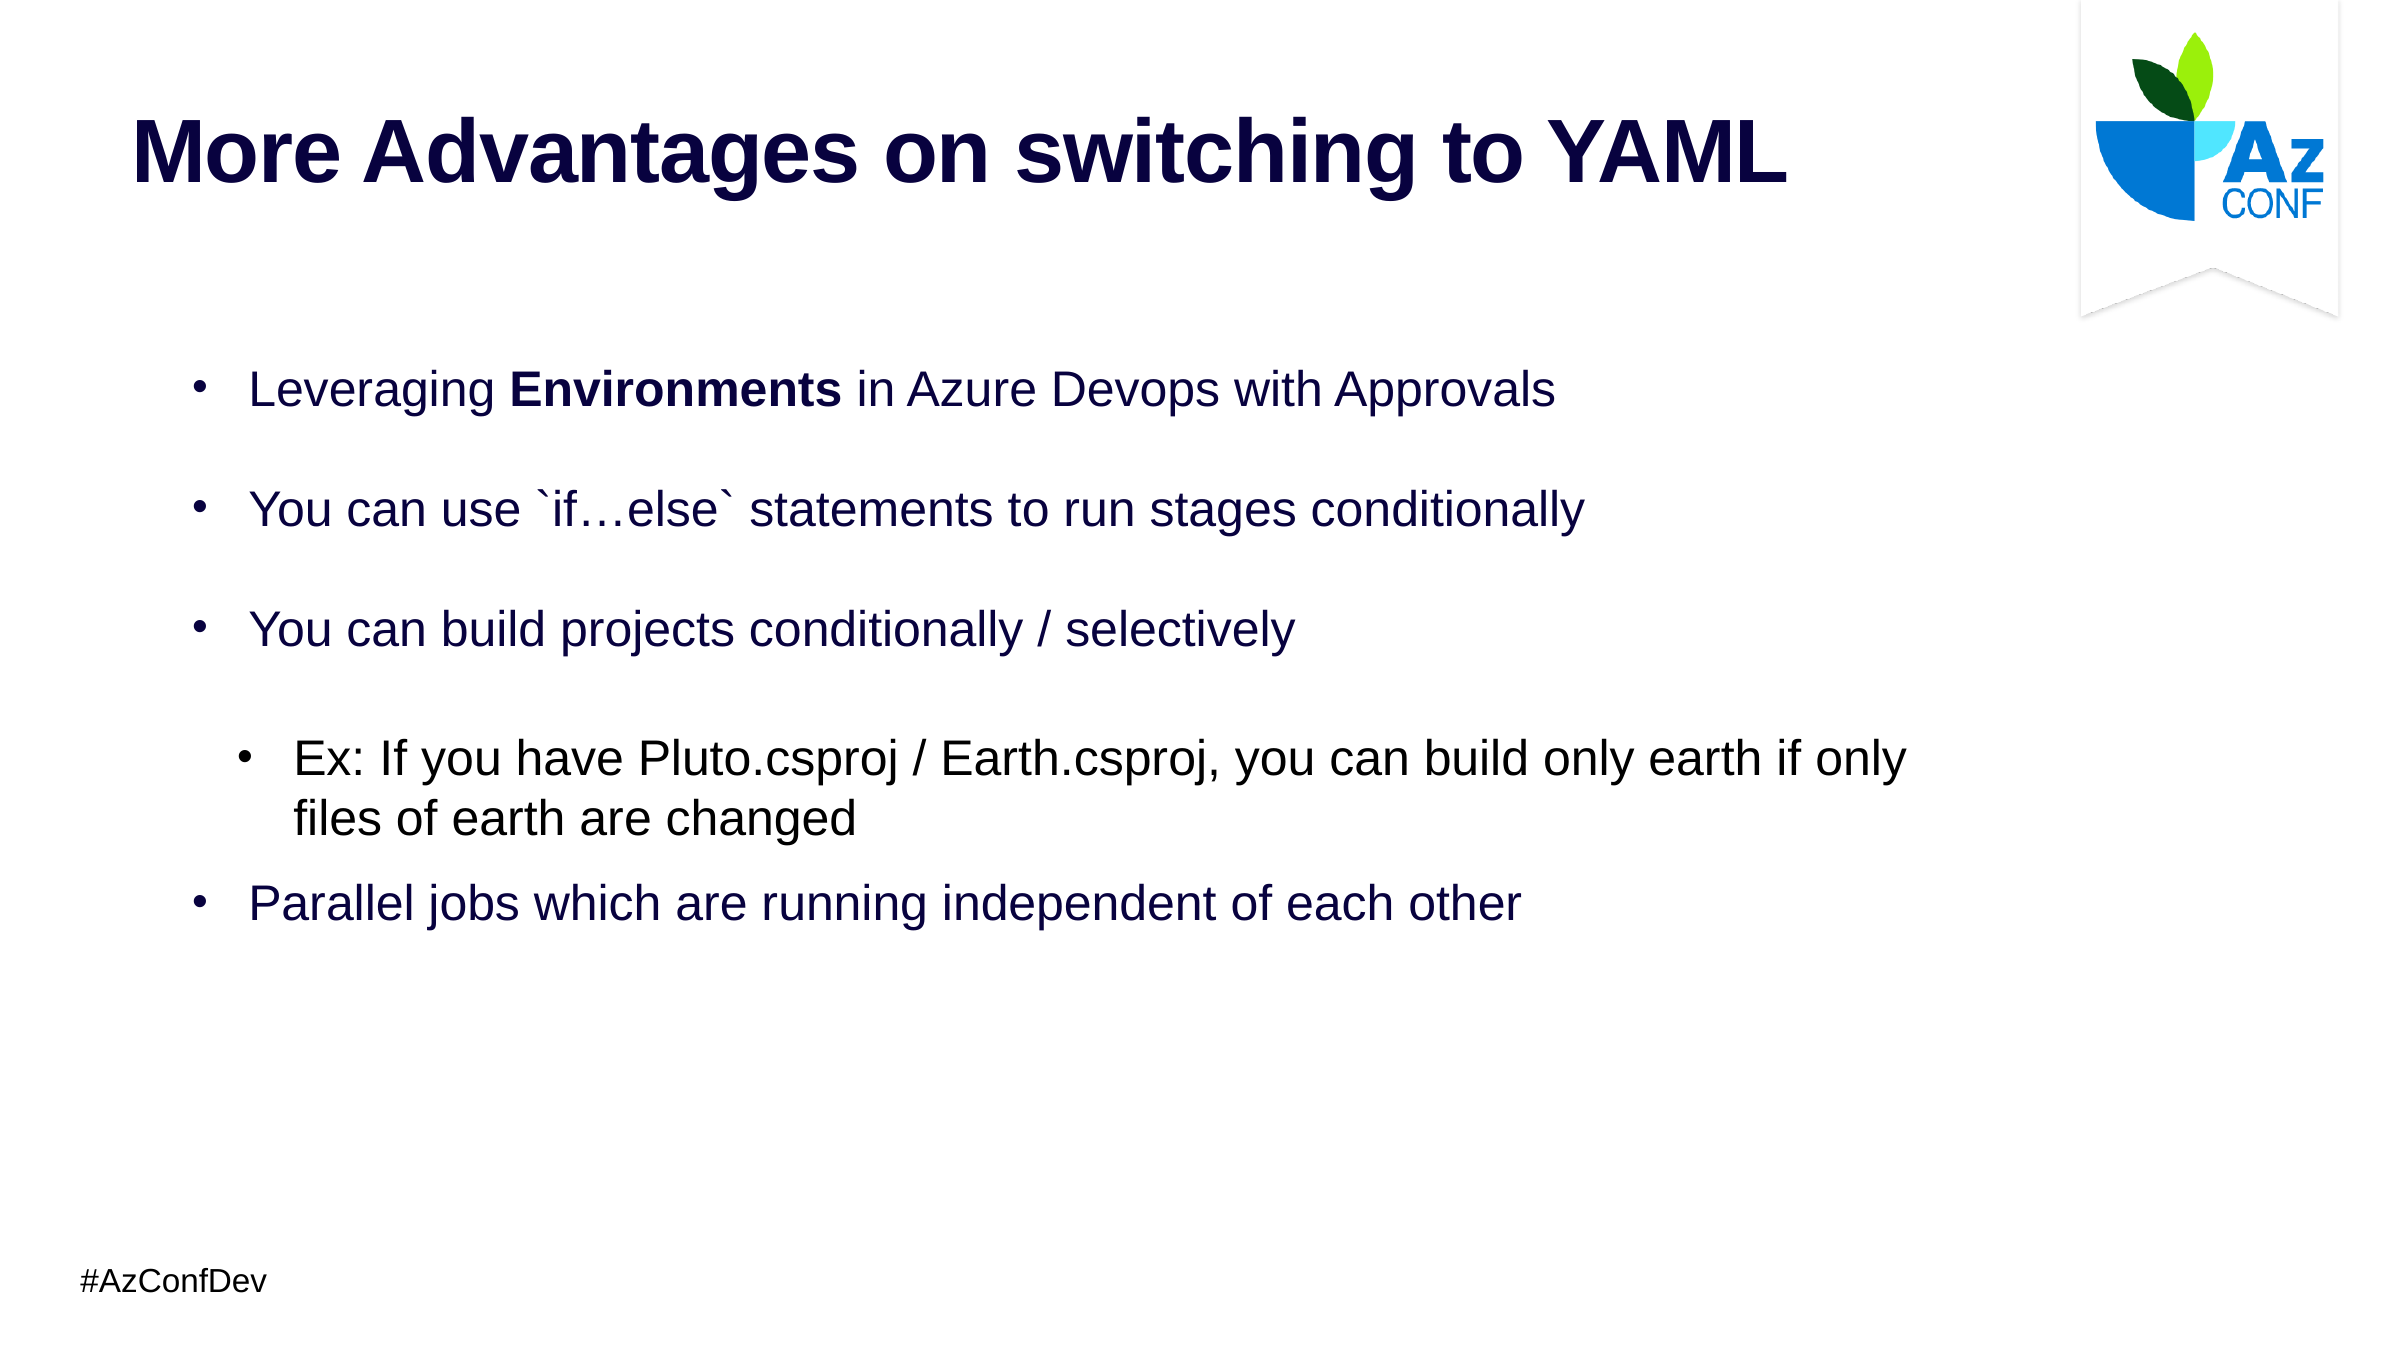

# More Advantages on switching to YAML
Leveraging Environments in Azure Devops with Approvals

You can use `if…else` statements to run stages conditionally

You can build projects conditionally / selectively

Ex: If you have Pluto.csproj / Earth.csproj, you can build only earth if only files of earth are changed
Parallel jobs which are running independent of each other